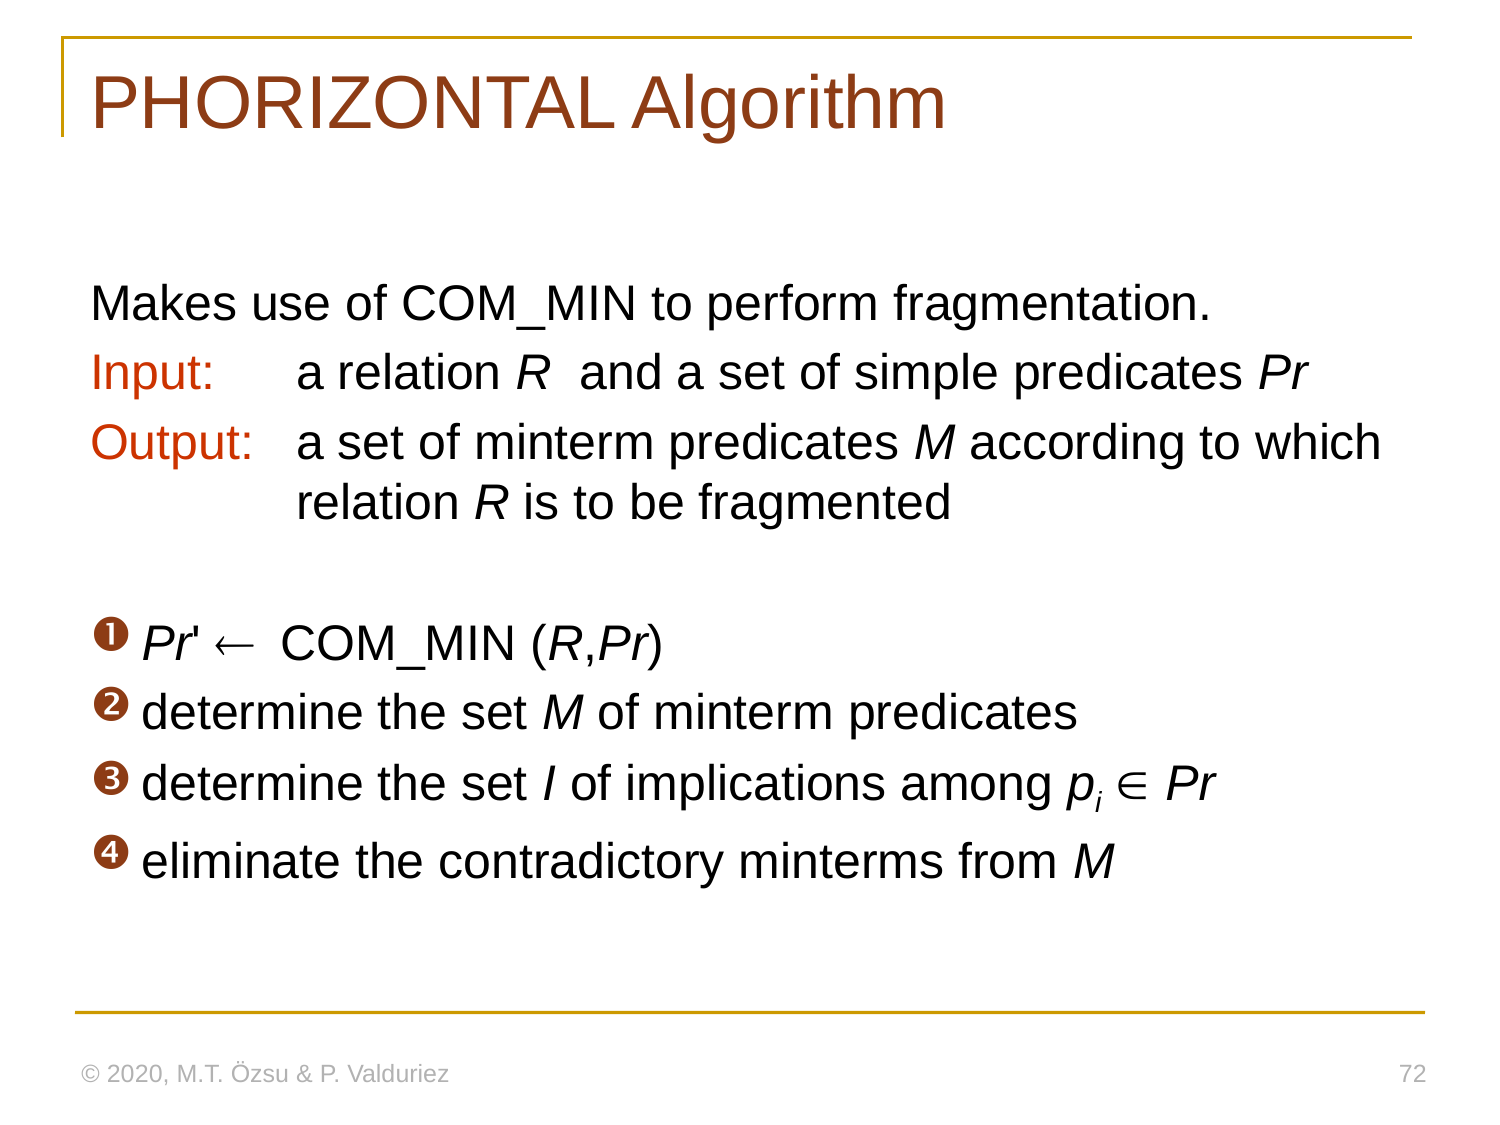

# PHORIZONTAL Algorithm
Makes use of COM_MIN to perform fragmentation.
Input:	a relation R  and a set of simple predicates Pr
Output:	a set of minterm predicates M according to which  relation R is to be fragmented

Pr' ← COM_MIN (R,Pr)
determine the set M of minterm predicates
determine the set I of implications among pi ∈ Pr
eliminate the contradictory minterms from M
© 2020, M.T. Özsu & P. Valduriez
72